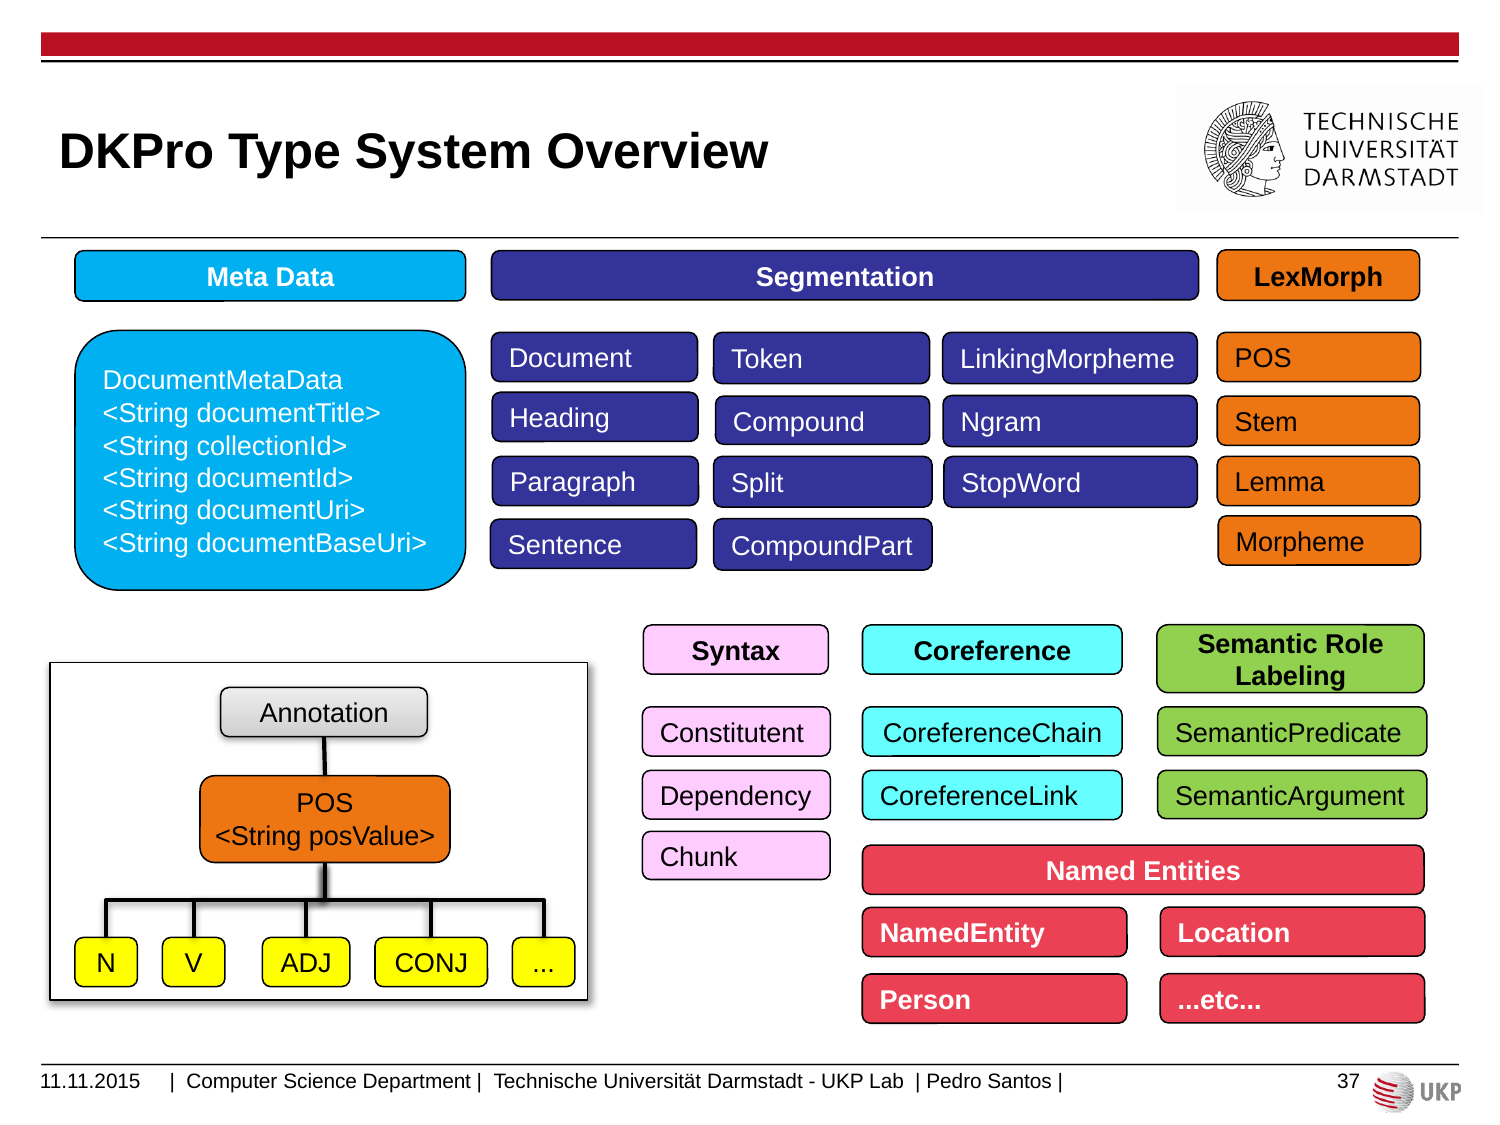

# DKPro Type System Overview
LexMorph
Meta Data
Segmentation
DocumentMetaData
<String documentTitle>
<String collectionId>
<String documentId>
<String documentUri>
<String documentBaseUri>
LinkingMorpheme
Document
Token
POS
Heading
Ngram
Compound
Stem
StopWord
Split
Paragraph
Lemma
Morpheme
CompoundPart
Sentence
Semantic Role Labeling
Syntax
Coreference

Annotation
POS
<String posValue>
N
V
ADJ
CONJ
...
SemanticPredicate
CoreferenceChain
Constitutent
SemanticArgument
Dependency
CoreferenceLink
Chunk
Named Entities
Location
NamedEntity
...etc...
Person
11.11.2015
37
|  Computer Science Department |  Technische Universität Darmstadt - UKP Lab  | Pedro Santos |